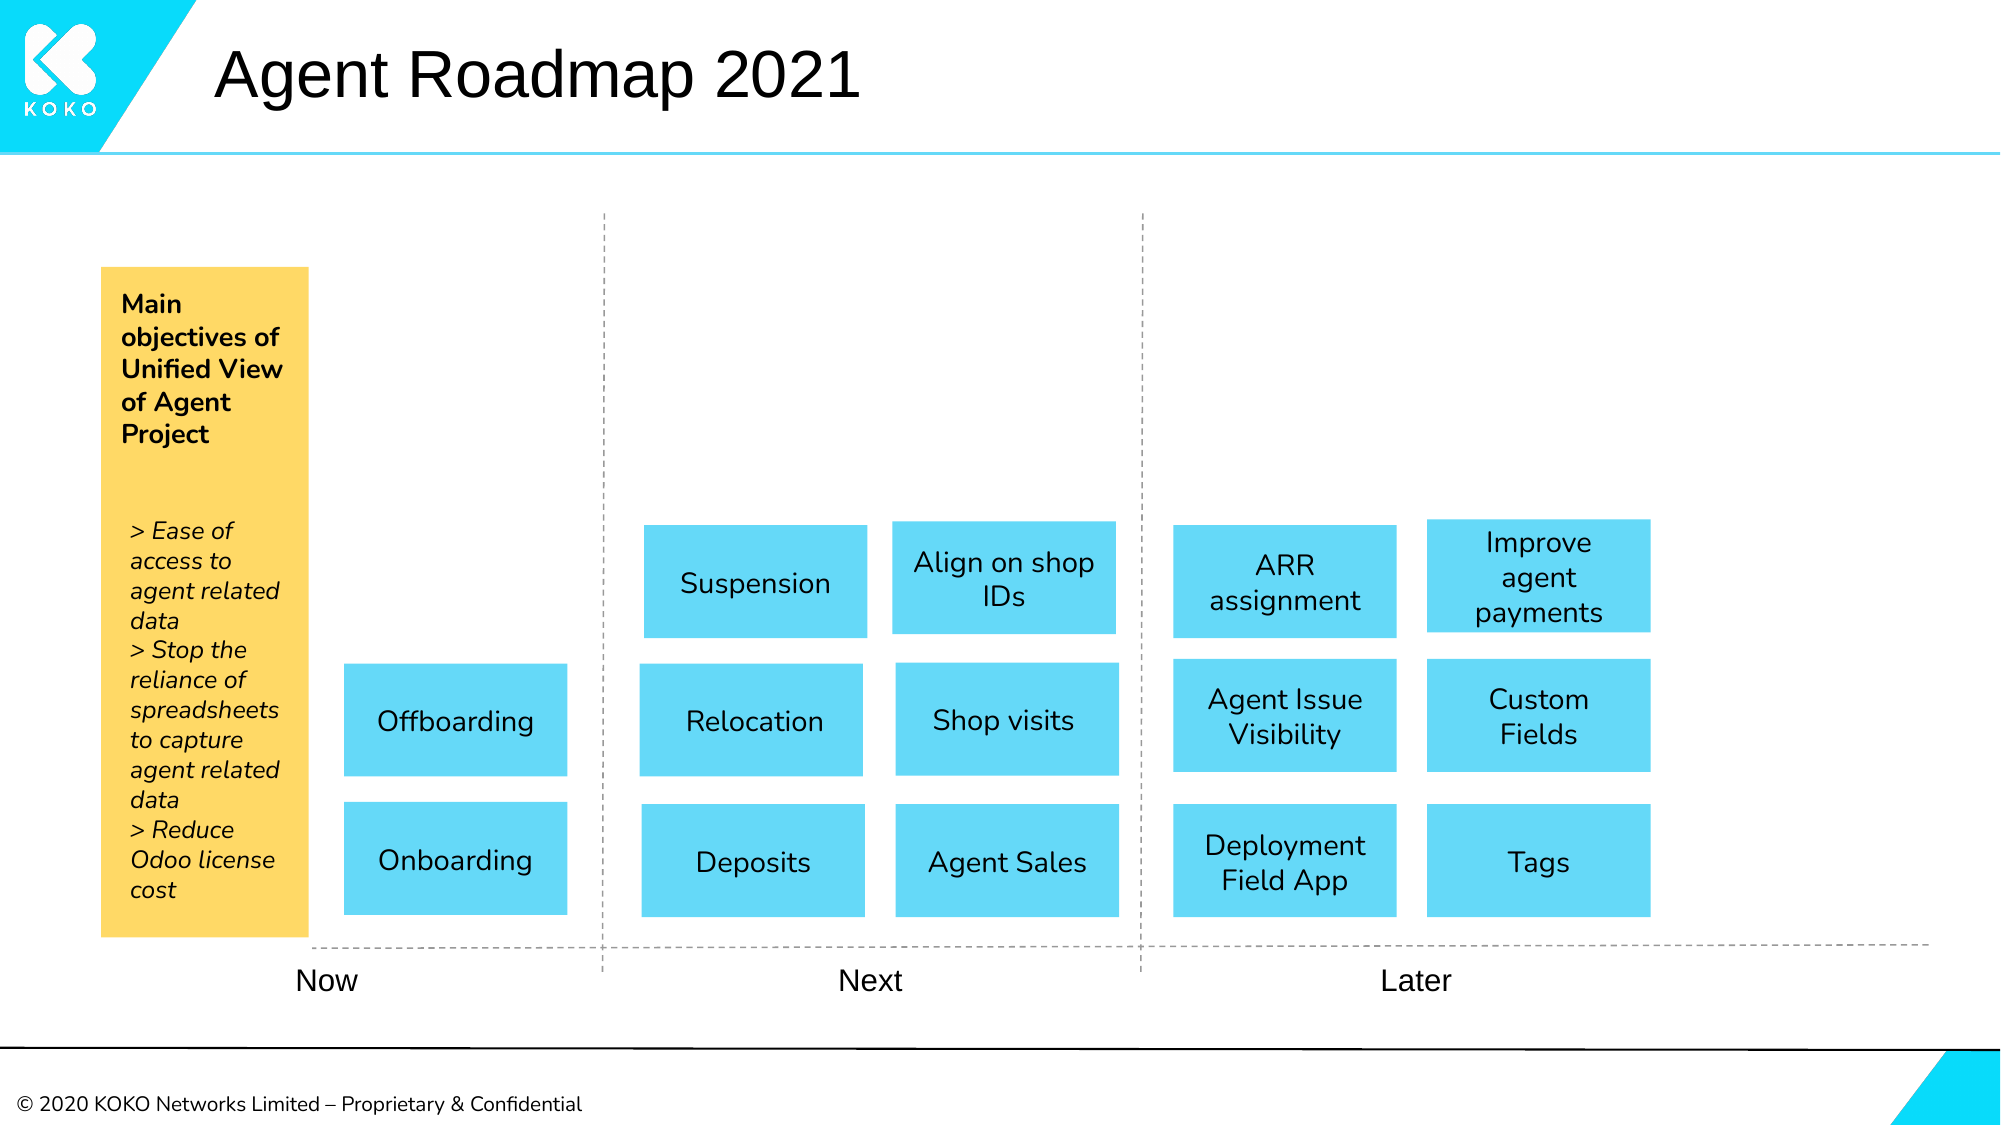

# Agent Roadmap 2021

Main objectives of Unified View of Agent Project
> Ease of access to agent related data
> Stop the reliance of spreadsheets to capture agent related data
> Reduce Odoo license cost
Improve agent payments
Align on shop IDs
Suspension
ARR assignment
Agent Issue Visibility
Custom Fields
Shop visits
Offboarding
 Relocation
Onboarding
Deposits
Agent Sales
Deployment Field App
Tags
Now
Next
Later